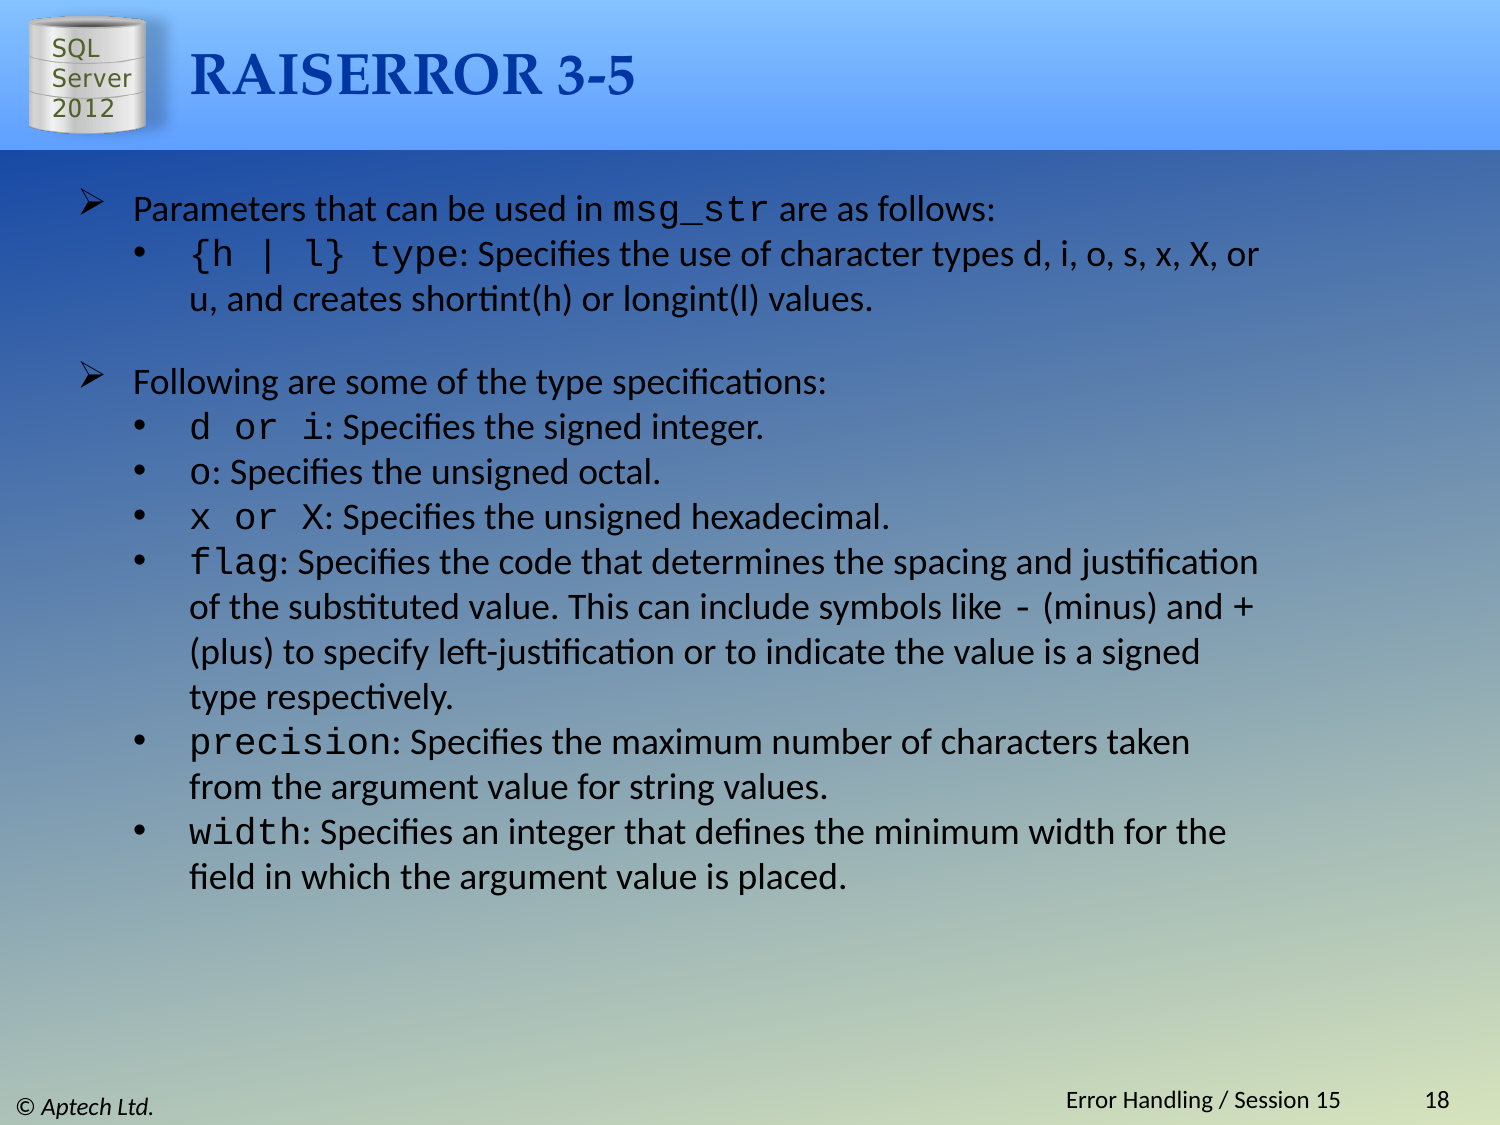

# RAISERROR 3-5
Parameters that can be used in msg_str are as follows:
{h | l} type: Specifies the use of character types d, i, o, s, x, X, or u, and creates shortint(h) or longint(l) values.
Following are some of the type specifications:
d or i: Specifies the signed integer.
o: Specifies the unsigned octal.
x or X: Specifies the unsigned hexadecimal.
flag: Specifies the code that determines the spacing and justification of the substituted value. This can include symbols like - (minus) and + (plus) to specify left-justification or to indicate the value is a signed type respectively.
precision: Specifies the maximum number of characters taken from the argument value for string values.
width: Specifies an integer that defines the minimum width for the field in which the argument value is placed.
Error Handling / Session 15
18